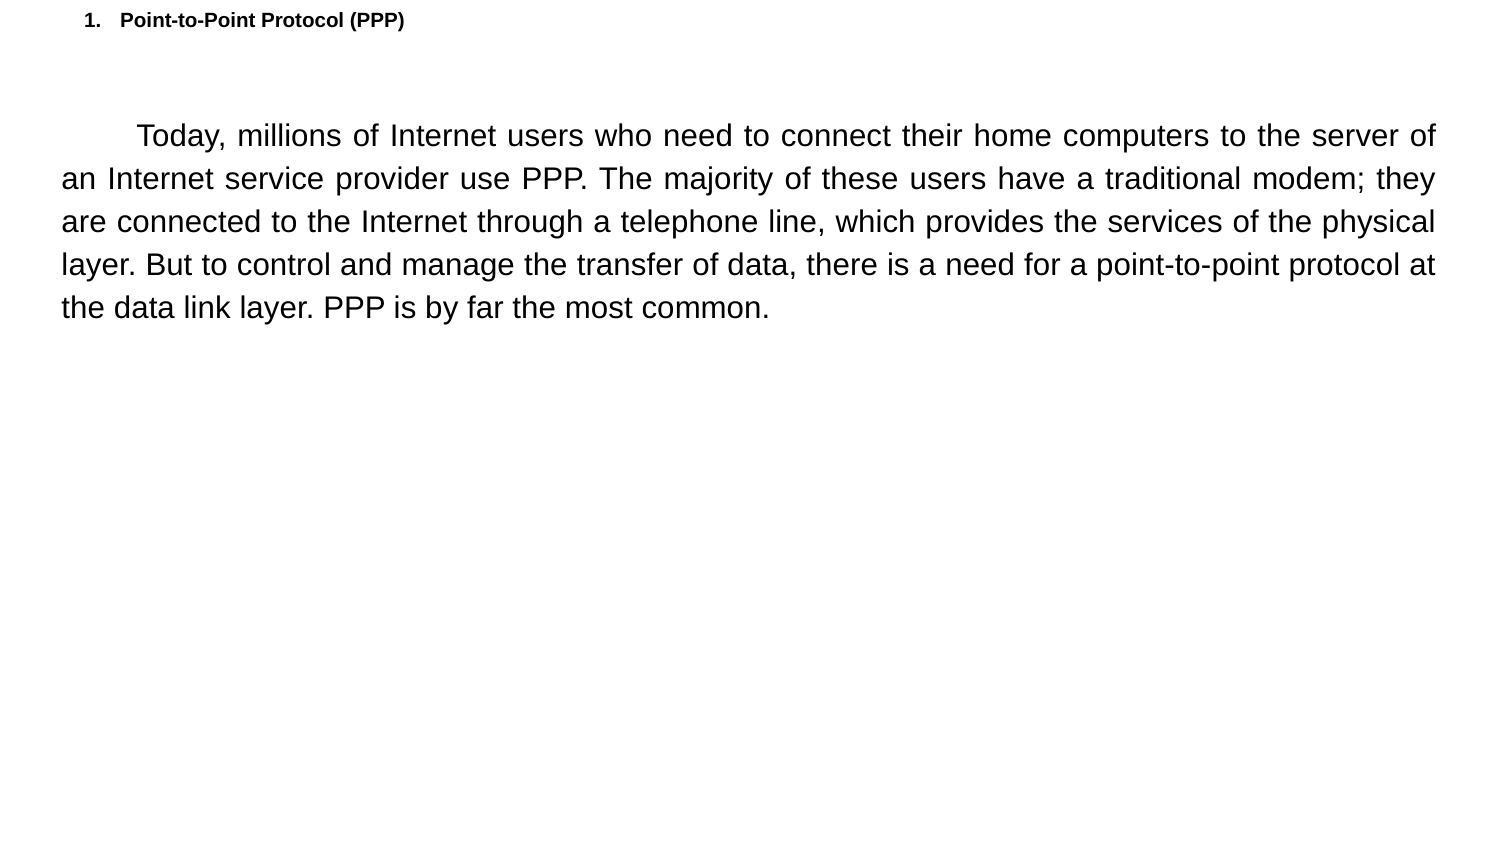

# Point-to-Point Protocol (PPP)

Today, millions of Internet users who need to connect their home computers to the server of an Internet service provider use PPP. The majority of these users have a traditional modem; they are connected to the Internet through a telephone line, which provides the services of the physical layer. But to control and manage the transfer of data, there is a need for a point-to-point protocol at the data link layer. PPP is by far the most common.